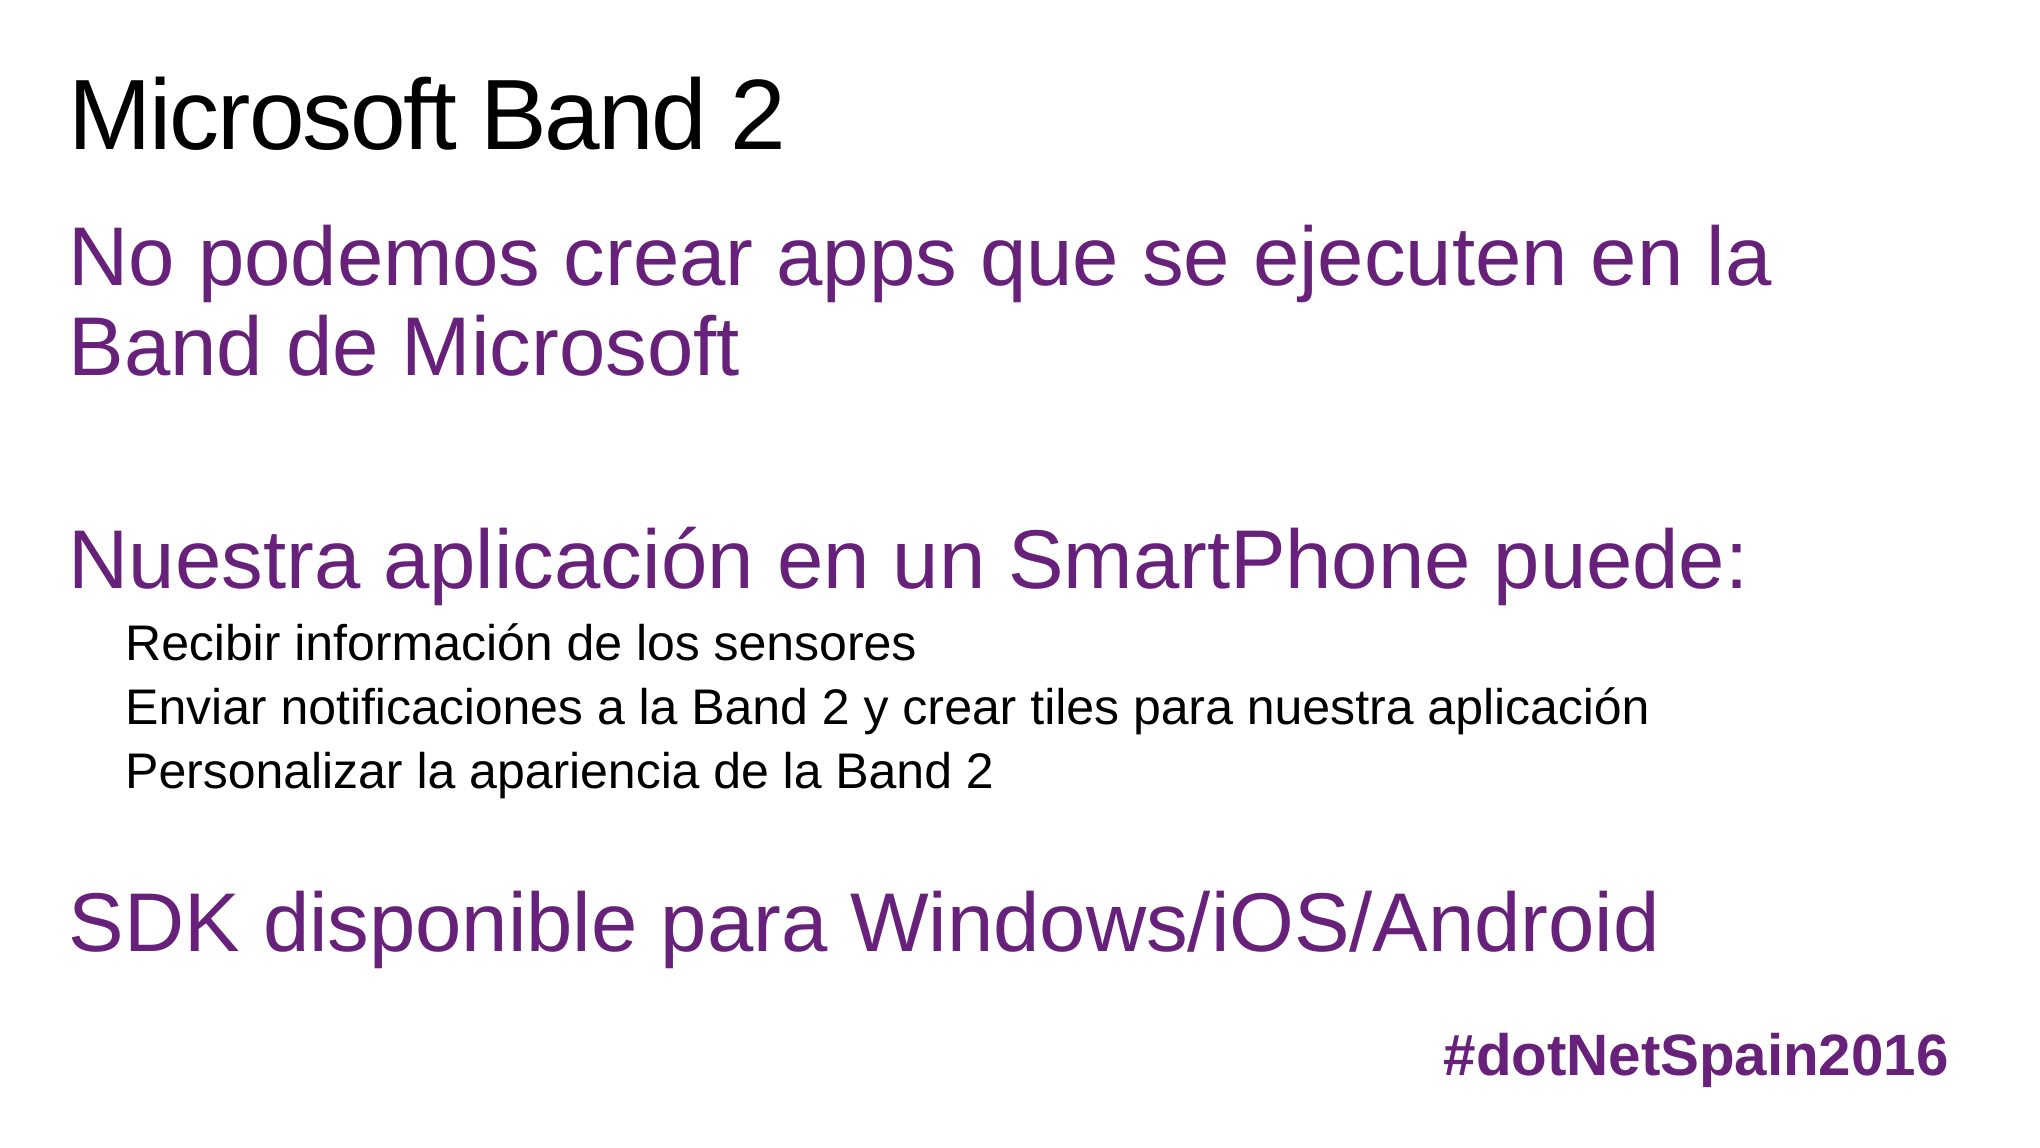

# Microsoft Band 2
No podemos crear apps que se ejecuten en la Band de Microsoft

Nuestra aplicación en un SmartPhone puede:
Recibir información de los sensores
Enviar notificaciones a la Band 2 y crear tiles para nuestra aplicación
Personalizar la apariencia de la Band 2

SDK disponible para Windows/iOS/Android